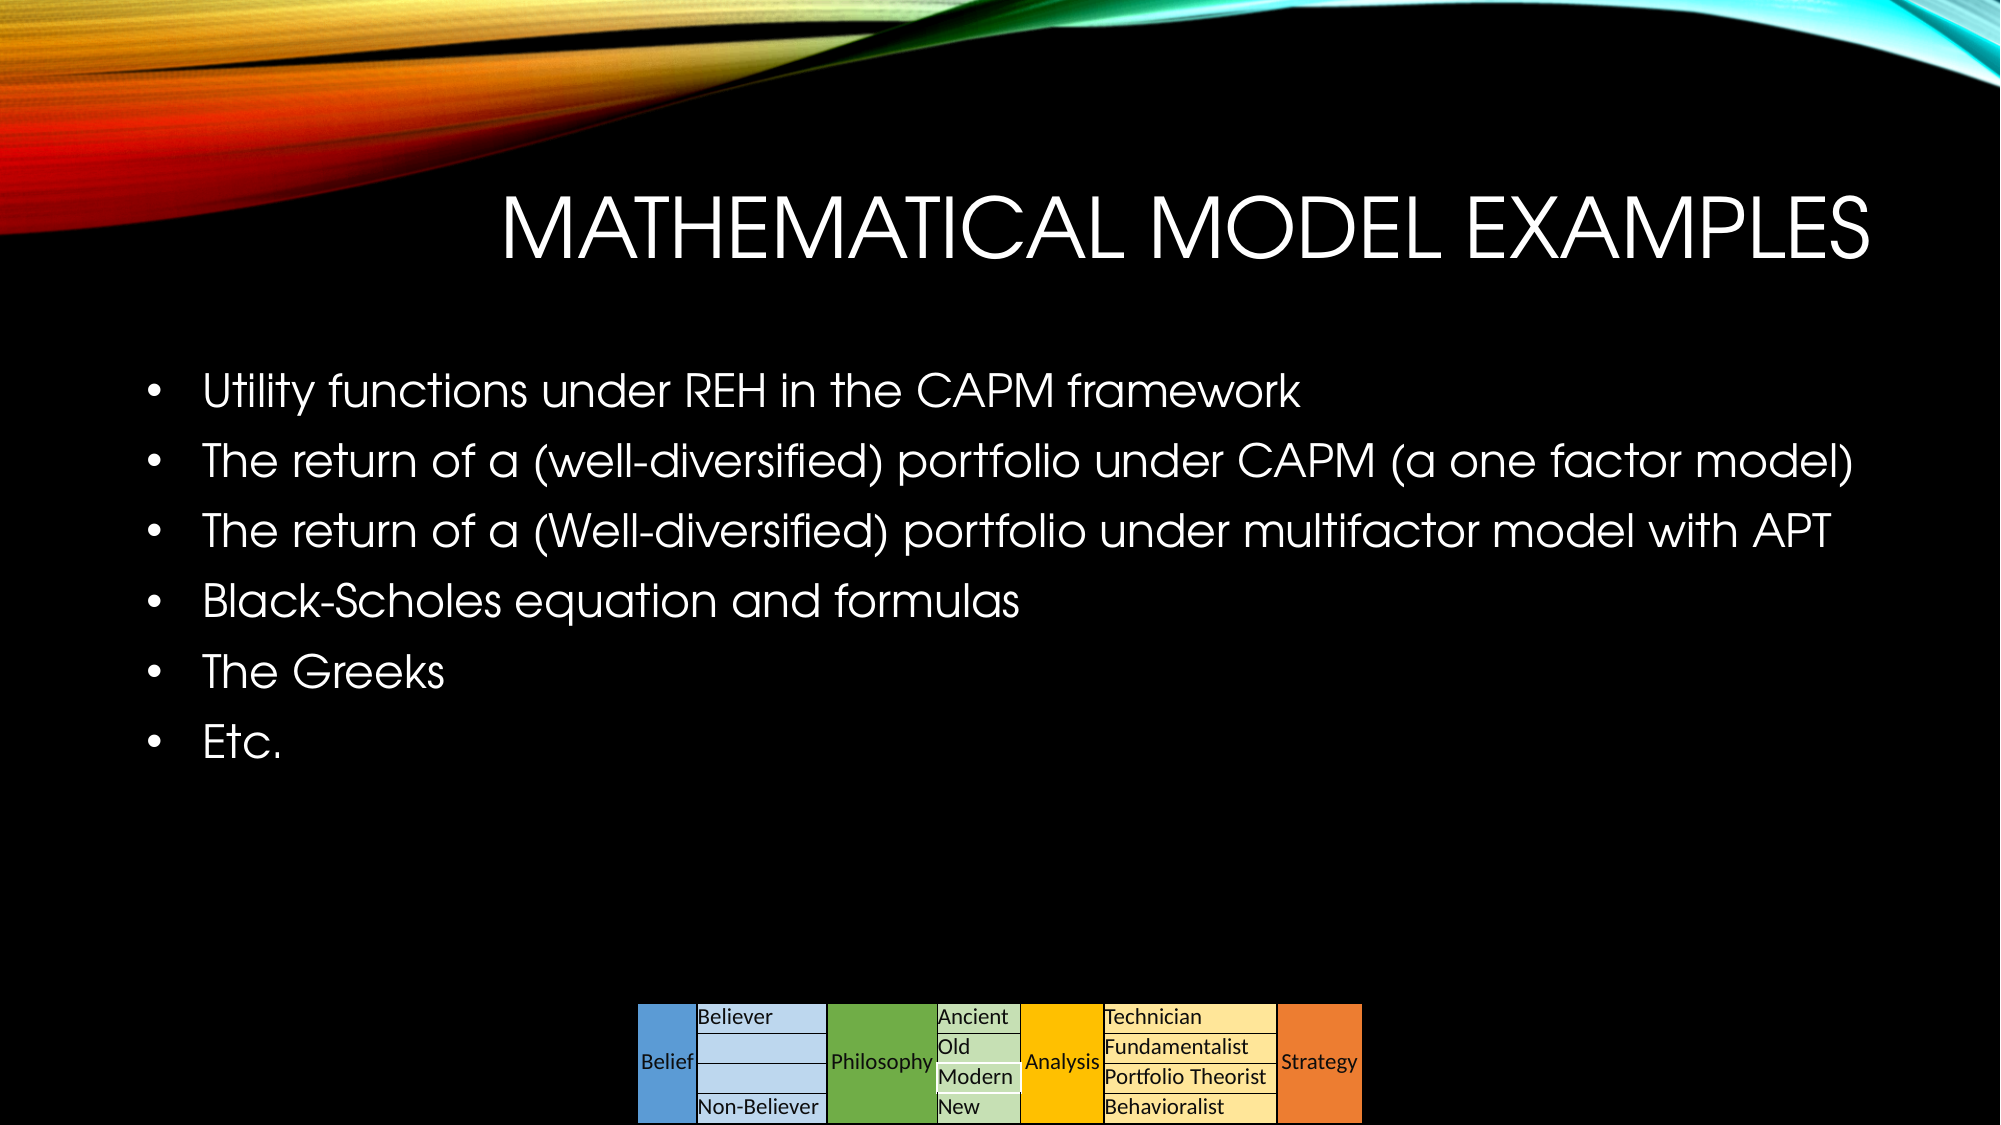

# MATHEMATICAL MODEL EXAMPLES
Utility functions under REH in the CAPM framework
The return of a (well-diversified) portfolio under CAPM (a one factor model)
The return of a (Well-diversified) portfolio under multifactor model with APT
Black-Scholes equation and formulas
The Greeks
Etc.

| Belief | Believer | Philosophy | Ancient | Analysis | Technician | Strategy |
| --- | --- | --- | --- | --- | --- | --- |
|  |  |  | Old |  | Fundamentalist |  |
|  |  |  | Modern |  | Portfolio Theorist |  |
|  | Non-Believer |  | New |  | Behavioralist |  |